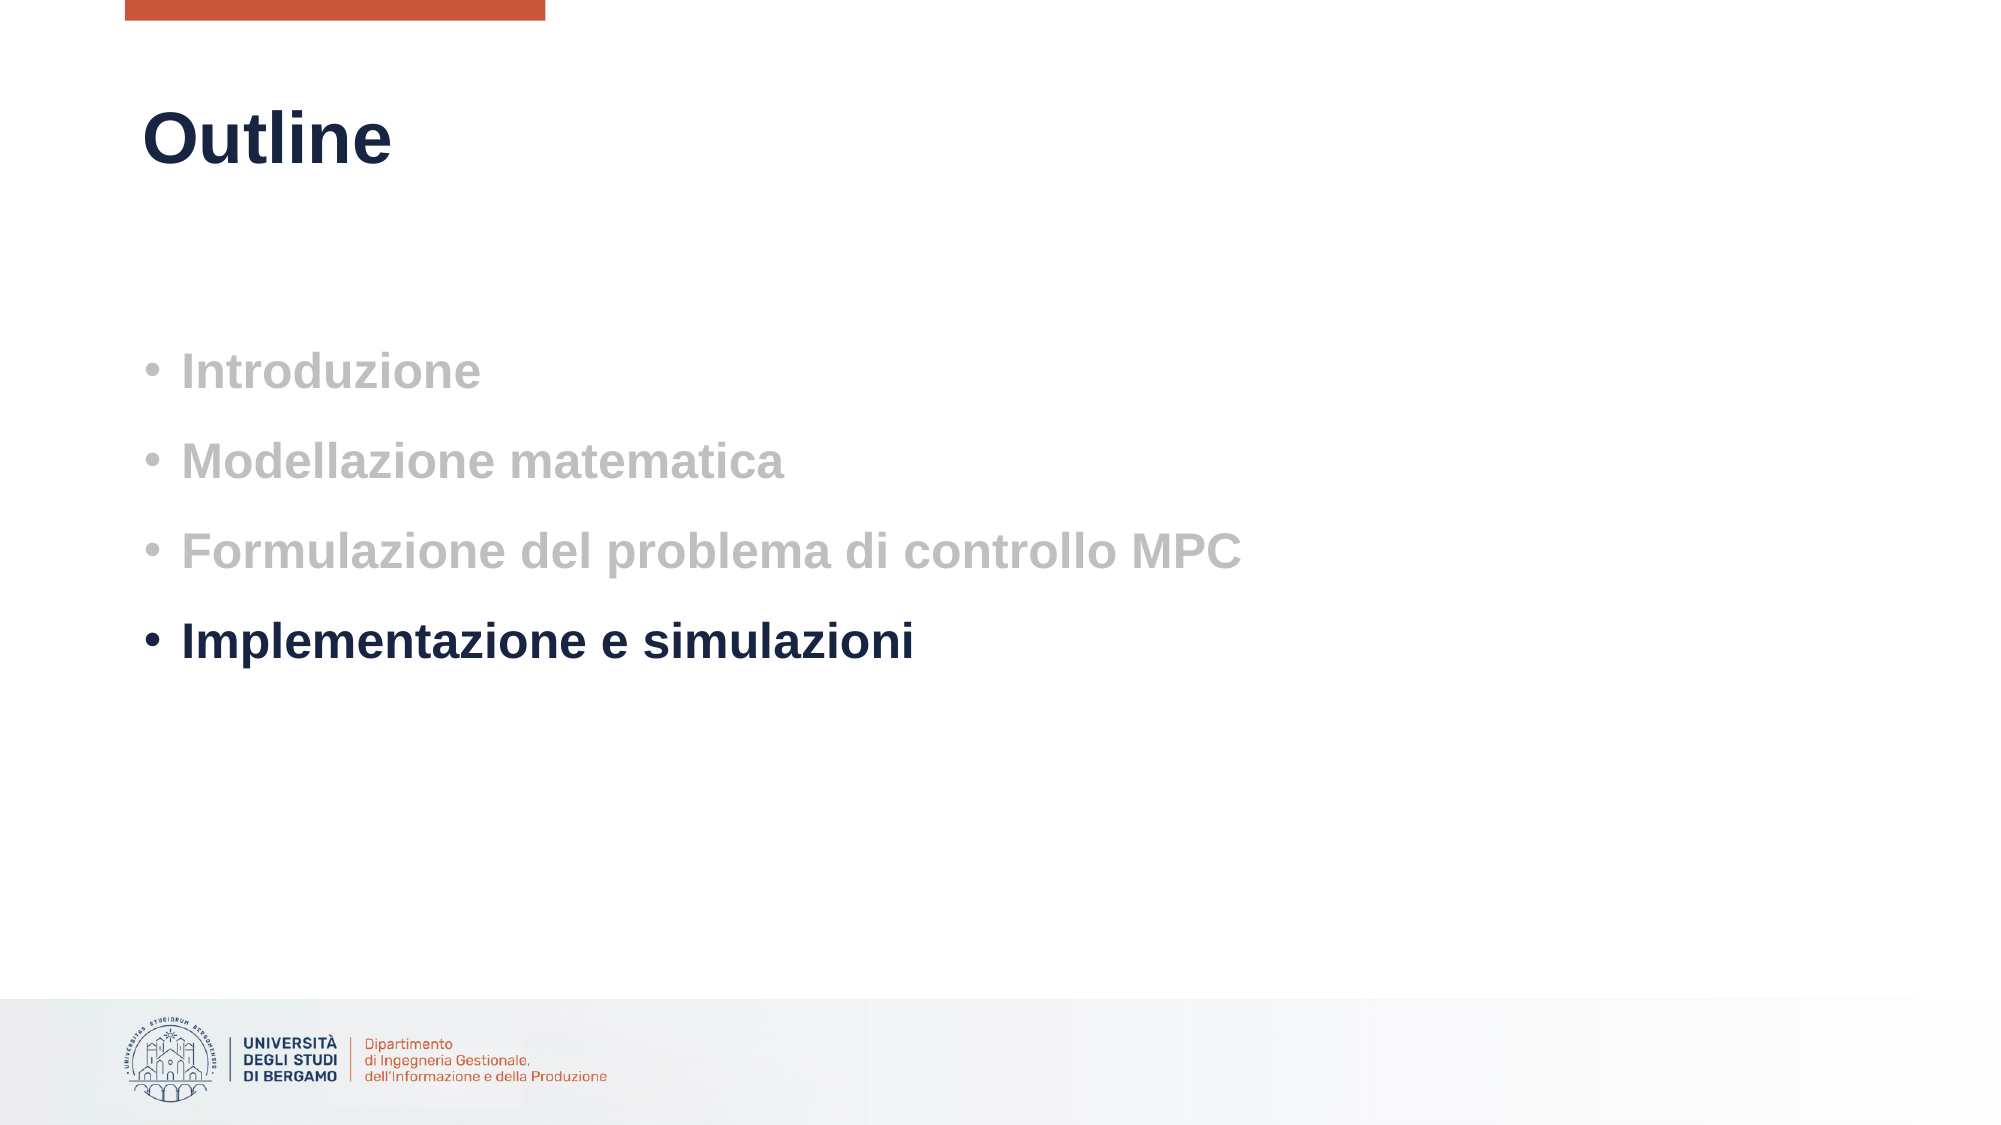

# Outline
Introduzione
Modellazione matematica
Formulazione del problema di controllo MPC
Implementazione e simulazioni